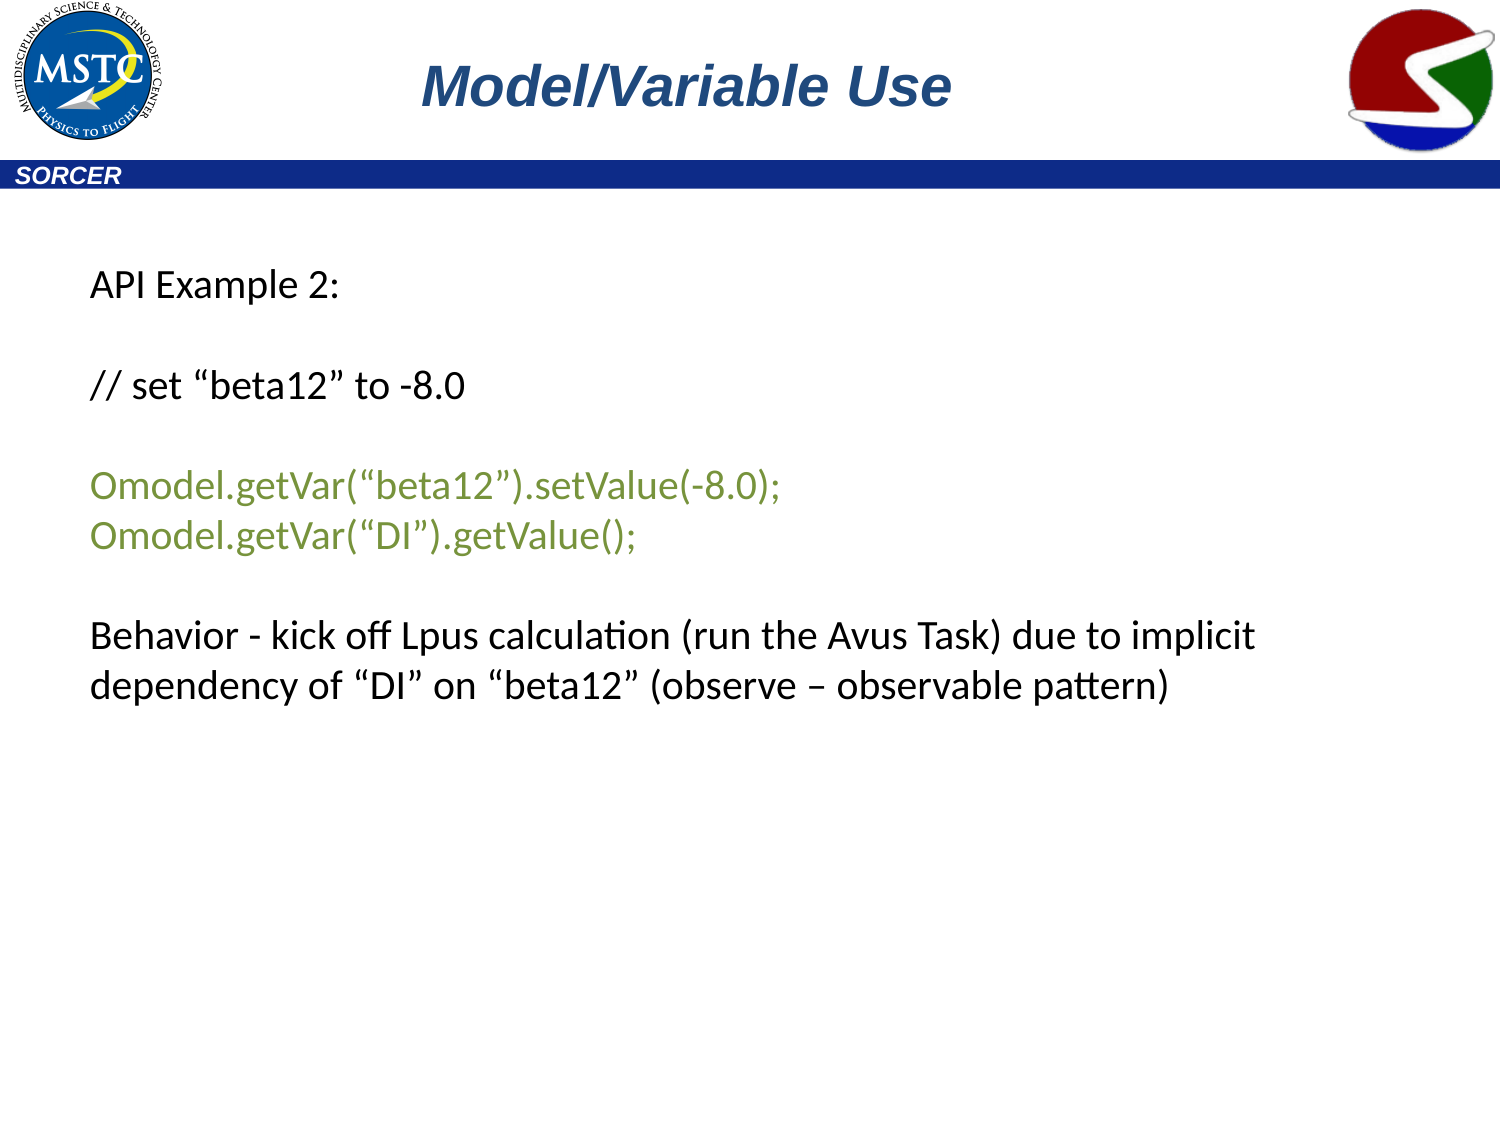

# Model/Variable Use

API Example 2:

// set “beta12” to -8.0

Omodel.getVar(“beta12”).setValue(-8.0);
Omodel.getVar(“DI”).getValue();

Behavior - kick off Lpus calculation (run the Avus Task) due to implicit dependency of “DI” on “beta12” (observe – observable pattern)